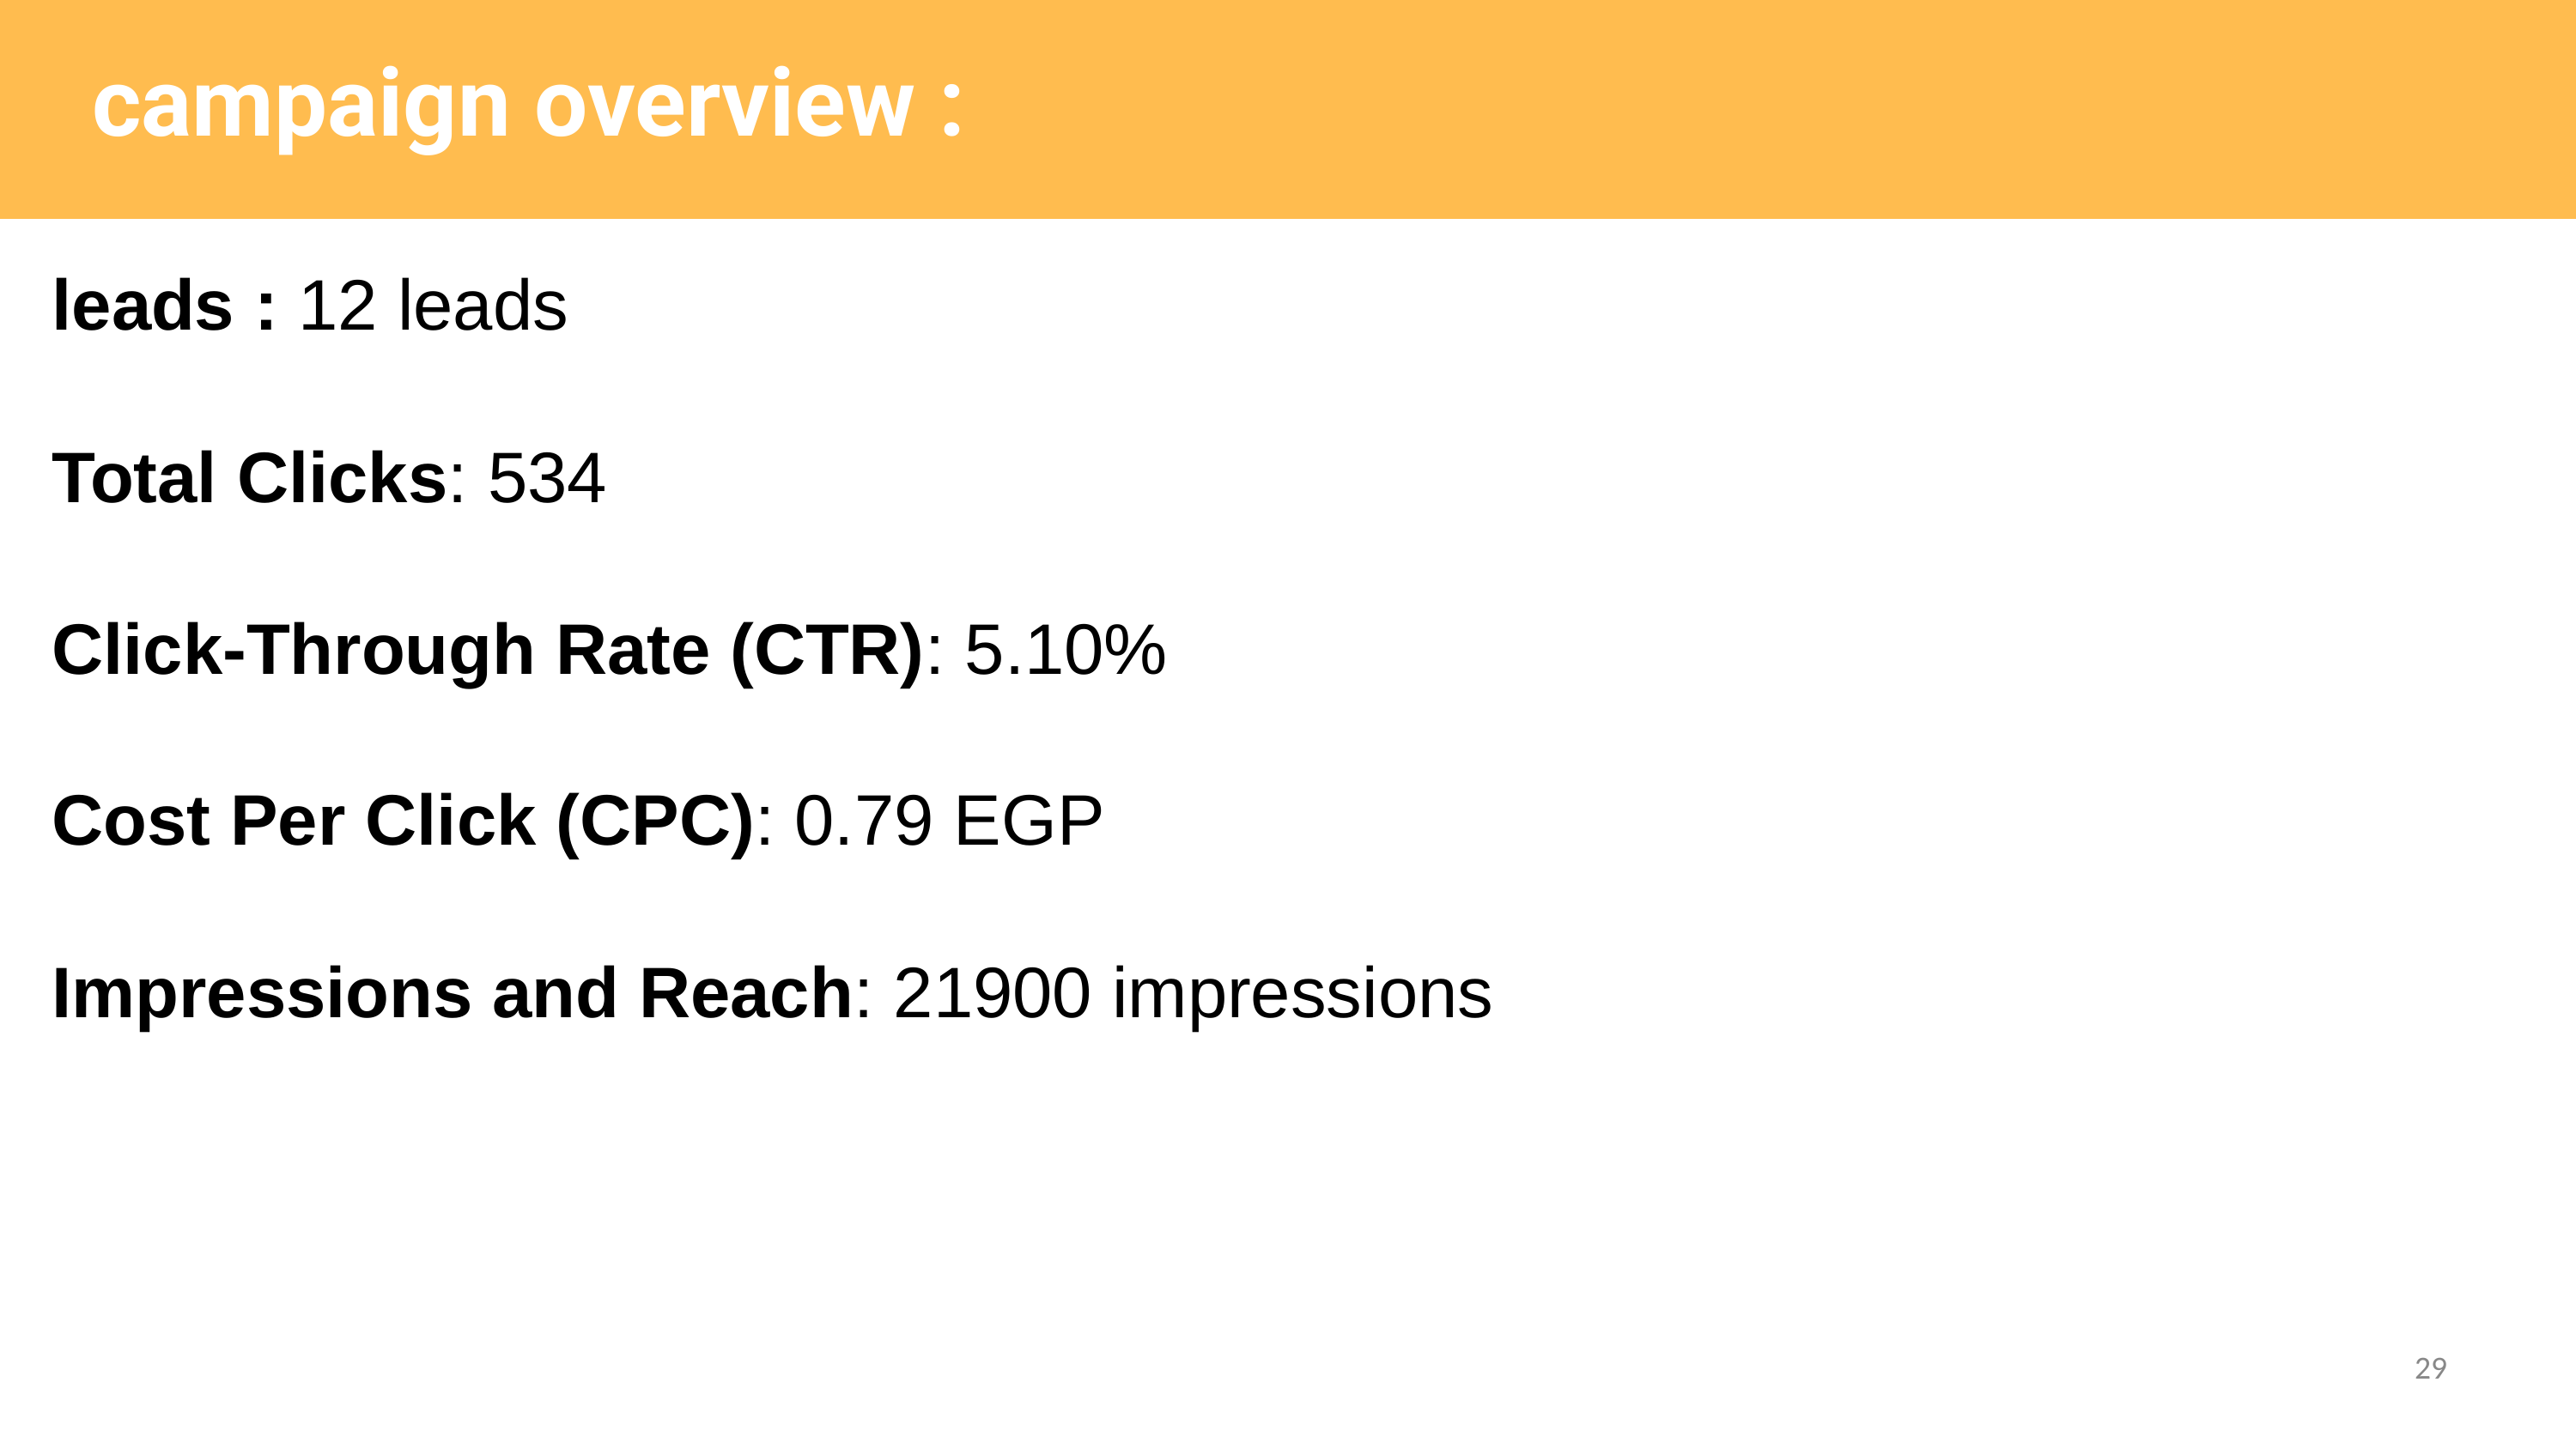

campaign overview :
leads : 12 leads

Total Clicks: 534

Click-Through Rate (CTR): 5.10%

Cost Per Click (CPC): 0.79 EGP

Impressions and Reach: 21900 impressions

29